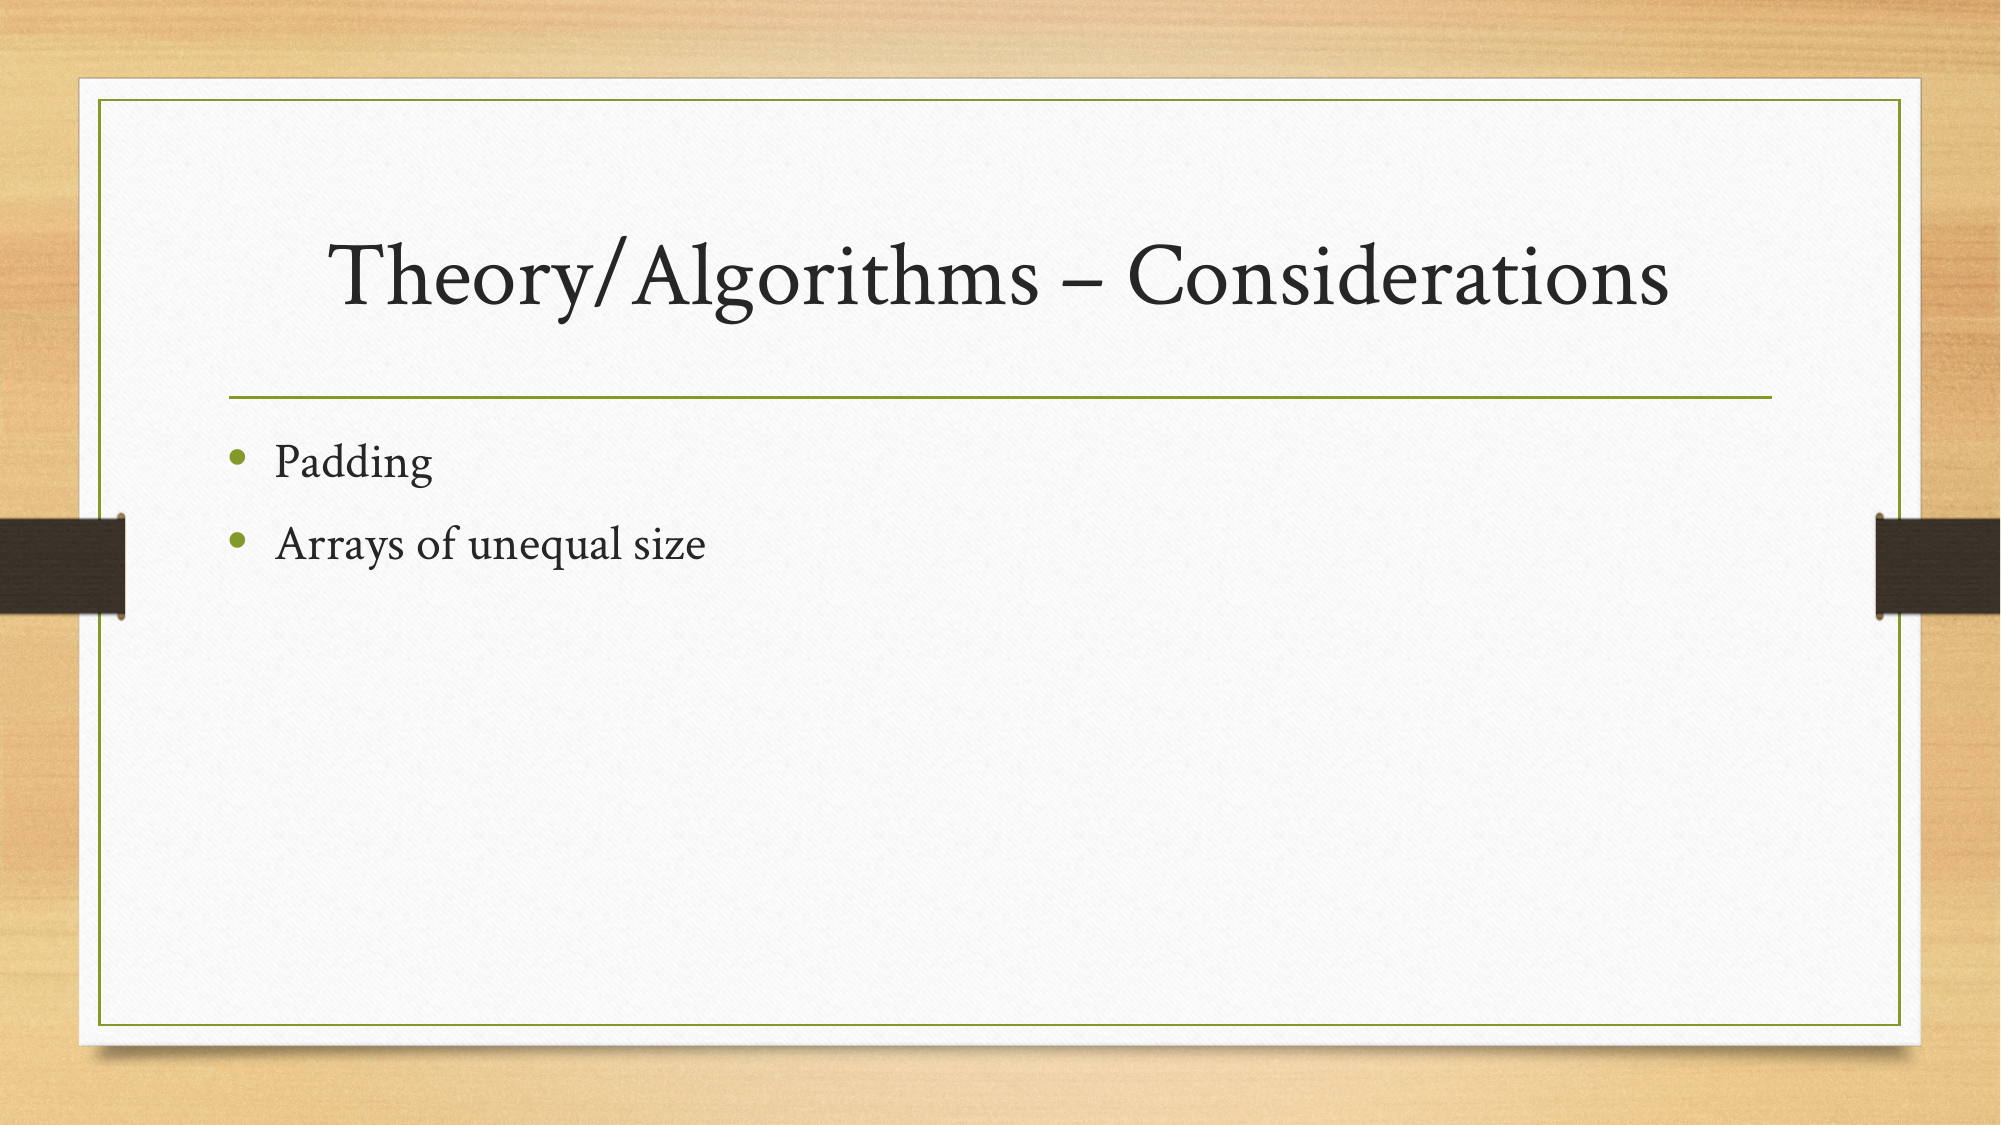

# Theory/Algorithms – Considerations
Padding
Arrays of unequal size